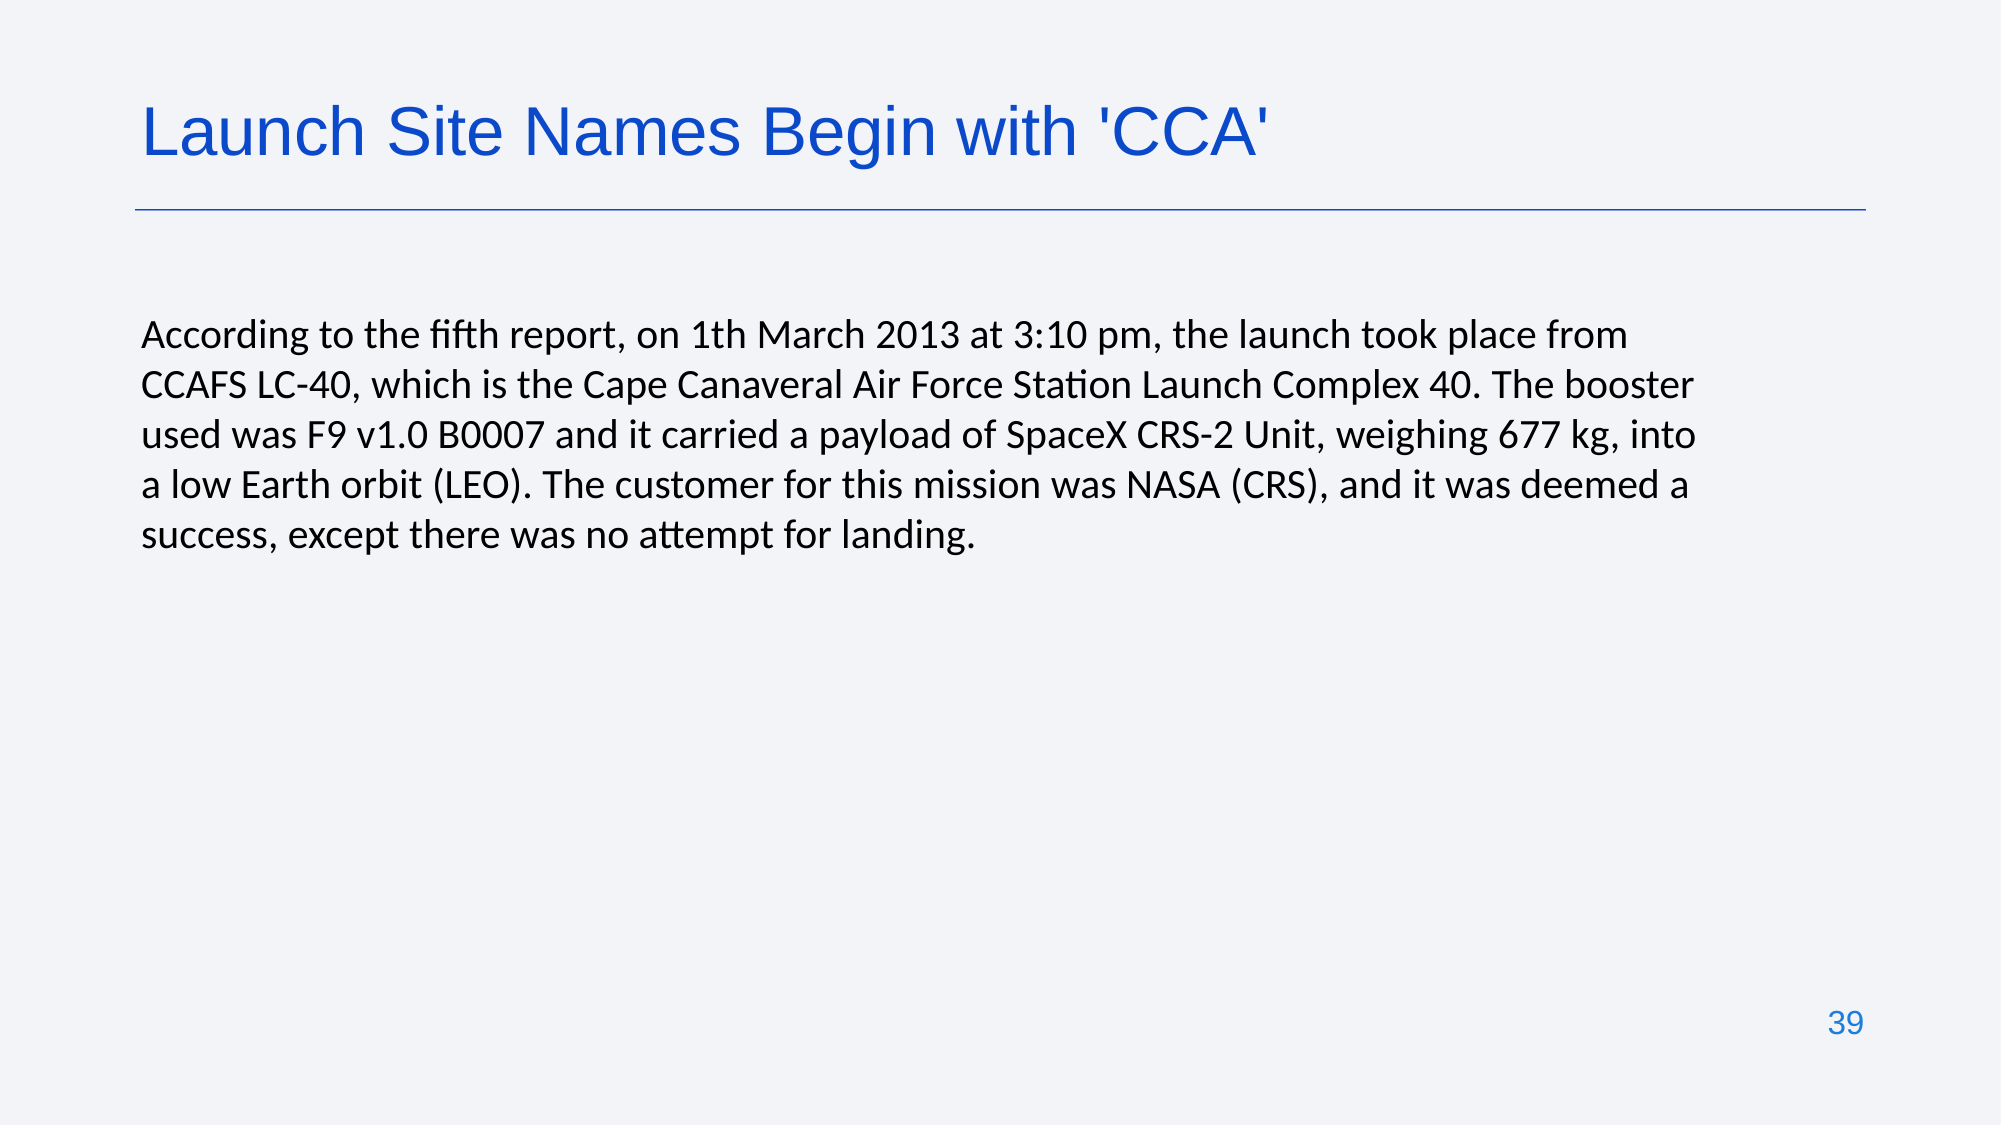

Launch Site Names Begin with 'CCA'
According to the fifth report, on 1th March 2013 at 3:10 pm, the launch took place from CCAFS LC-40, which is the Cape Canaveral Air Force Station Launch Complex 40. The booster used was F9 v1.0 B0007 and it carried a payload of SpaceX CRS-2 Unit, weighing 677 kg, into a low Earth orbit (LEO). The customer for this mission was NASA (CRS), and it was deemed a success, except there was no attempt for landing.

39